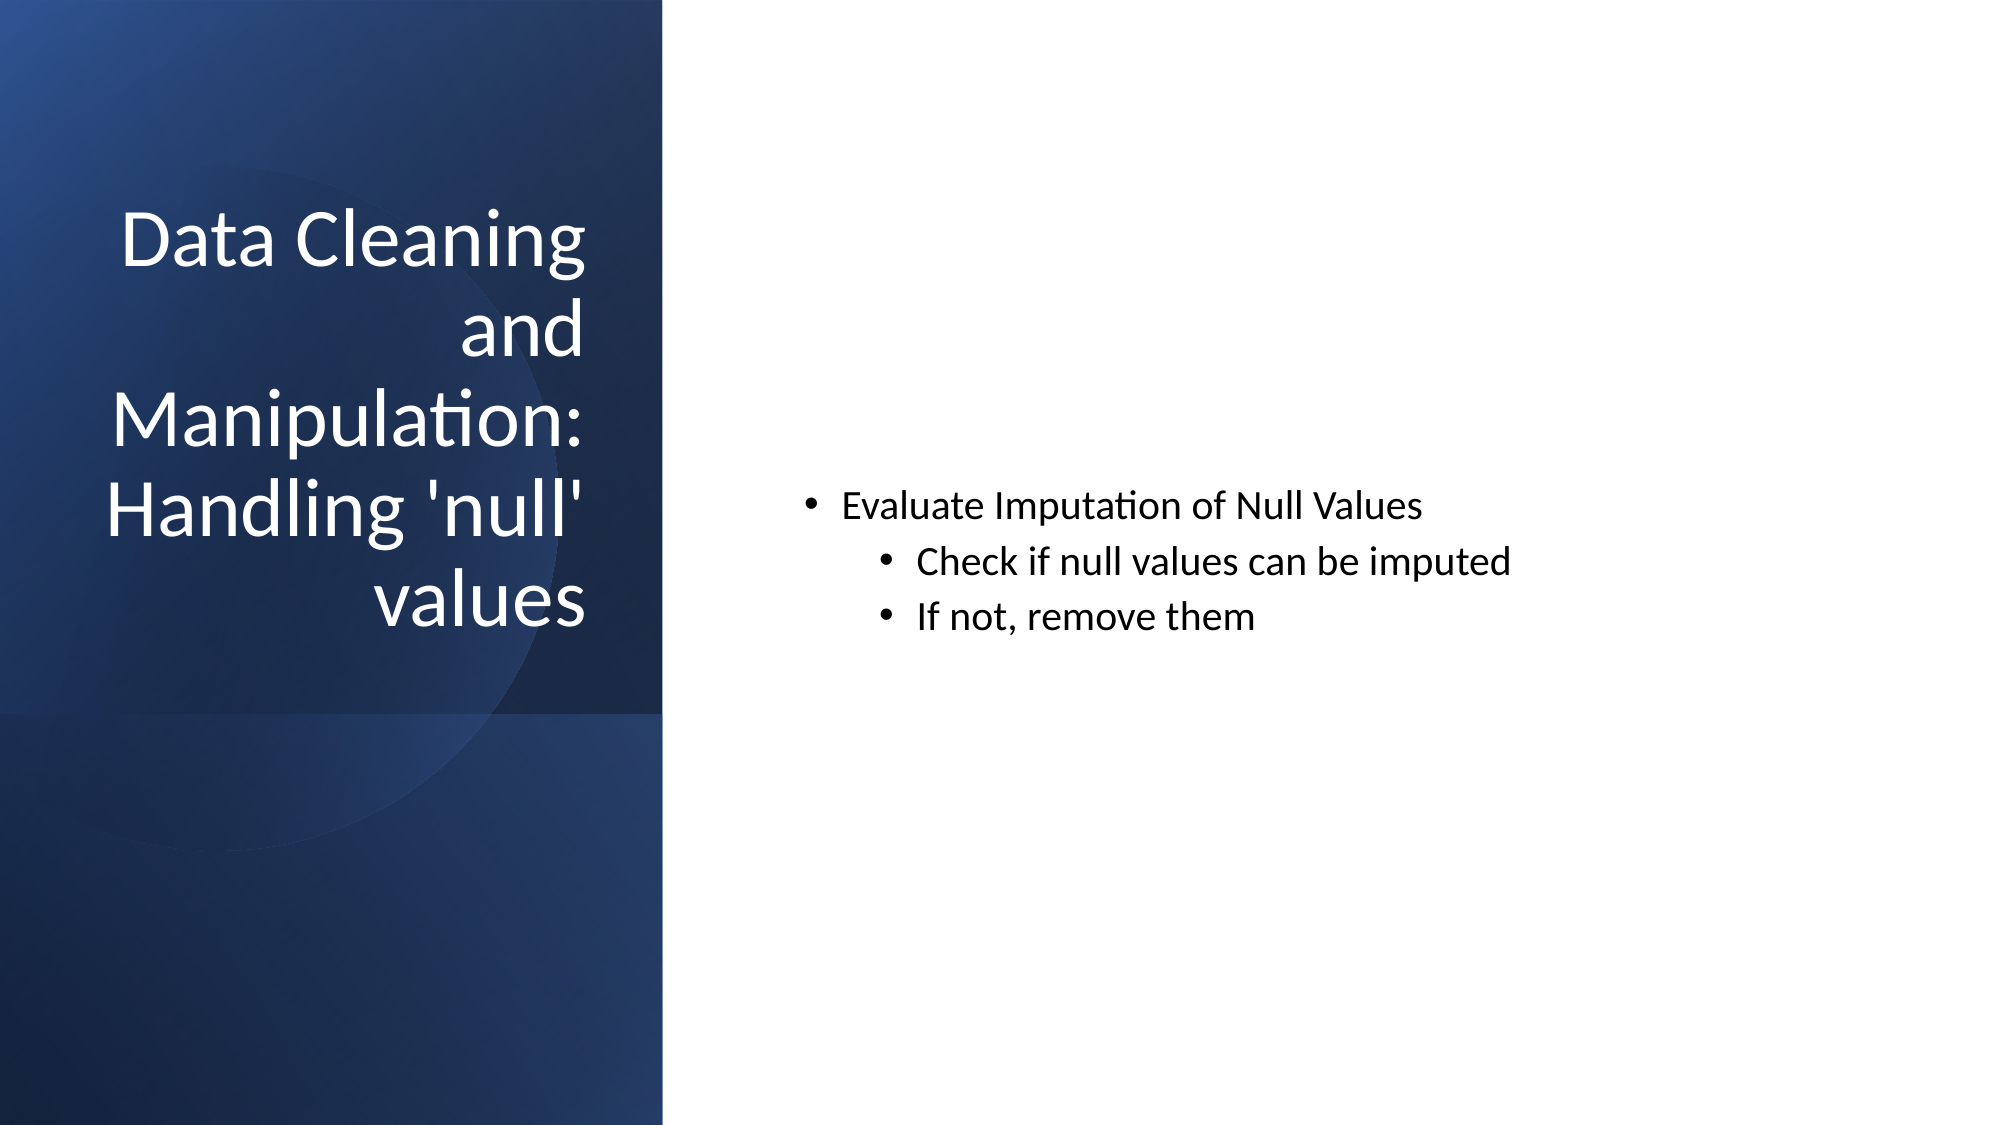

# Data Cleaning and Manipulation: Handling 'null' values
Evaluate Imputation of Null Values
Check if null values can be imputed
If not, remove them